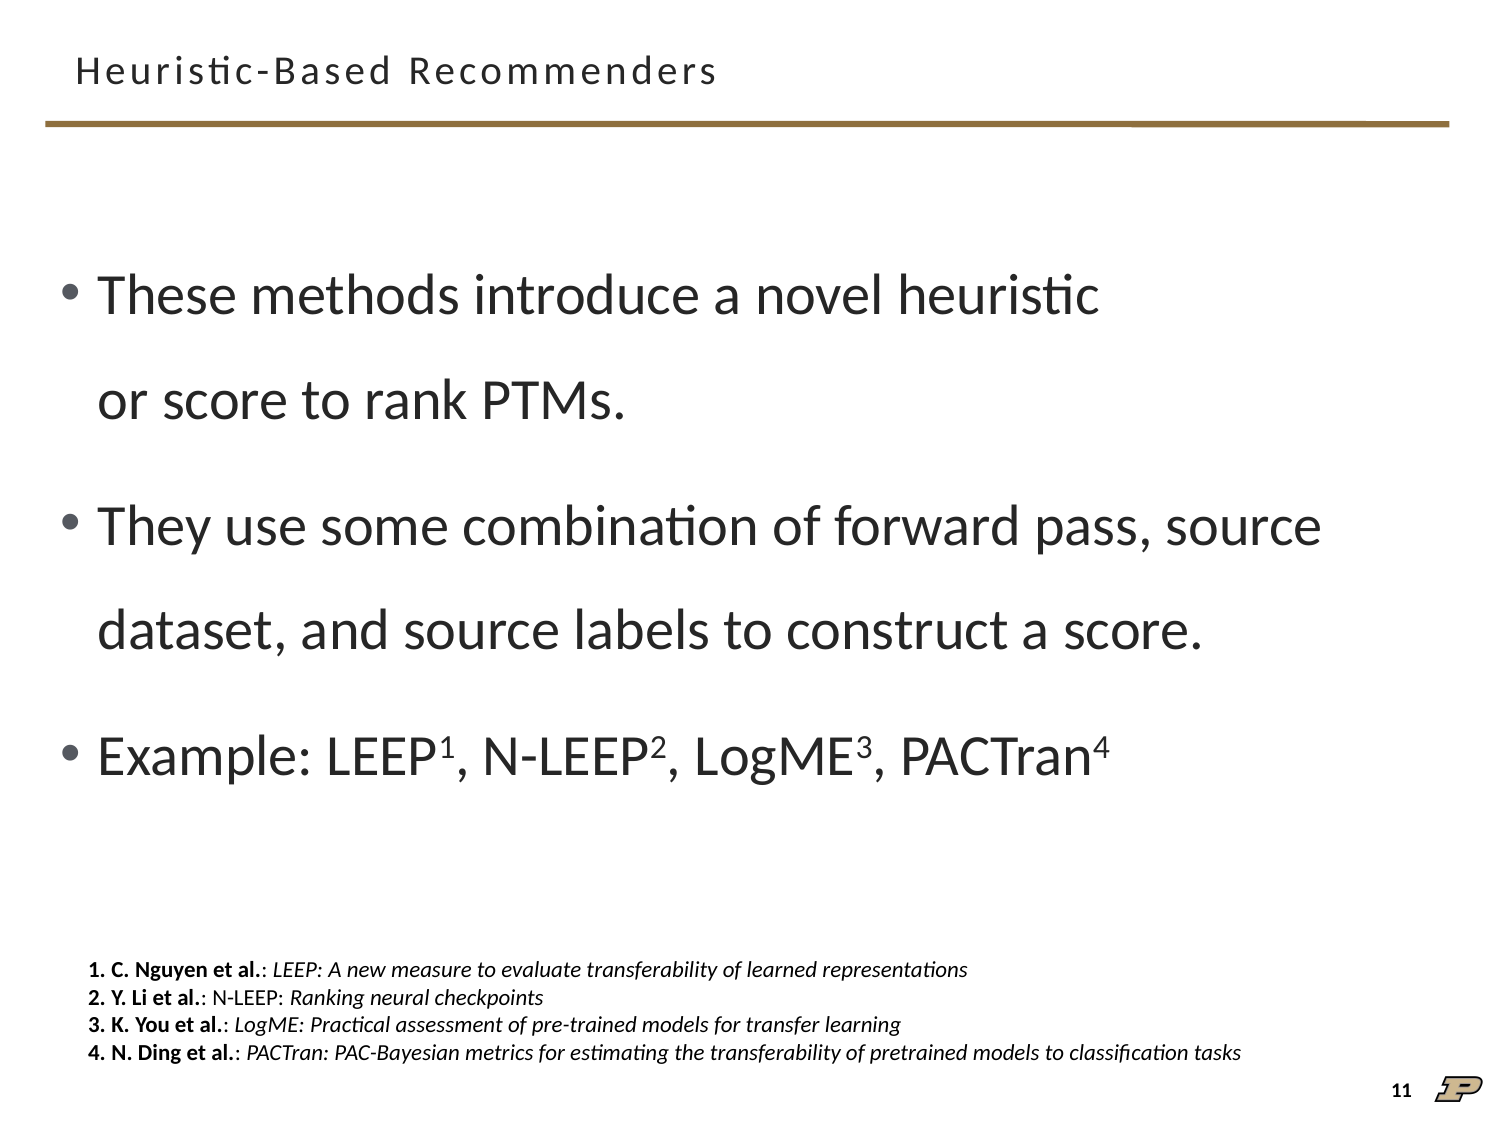

# Heuristic-Based Recommenders
These methods introduce a novel heuristic
or score to rank PTMs.
They use some combination of forward pass, source dataset, and source labels to construct a score.
Example: LEEP1, N-LEEP2, LogME3, PACTran4
1. C. Nguyen et al.: LEEP: A new measure to evaluate transferability of learned representations
2. Y. Li et al.: N-LEEP: Ranking neural checkpoints
3. K. You et al.: LogME: Practical assessment of pre-trained models for transfer learning
4. N. Ding et al.: PACTran: PAC-Bayesian metrics for estimating the transferability of pretrained models to classification tasks
11